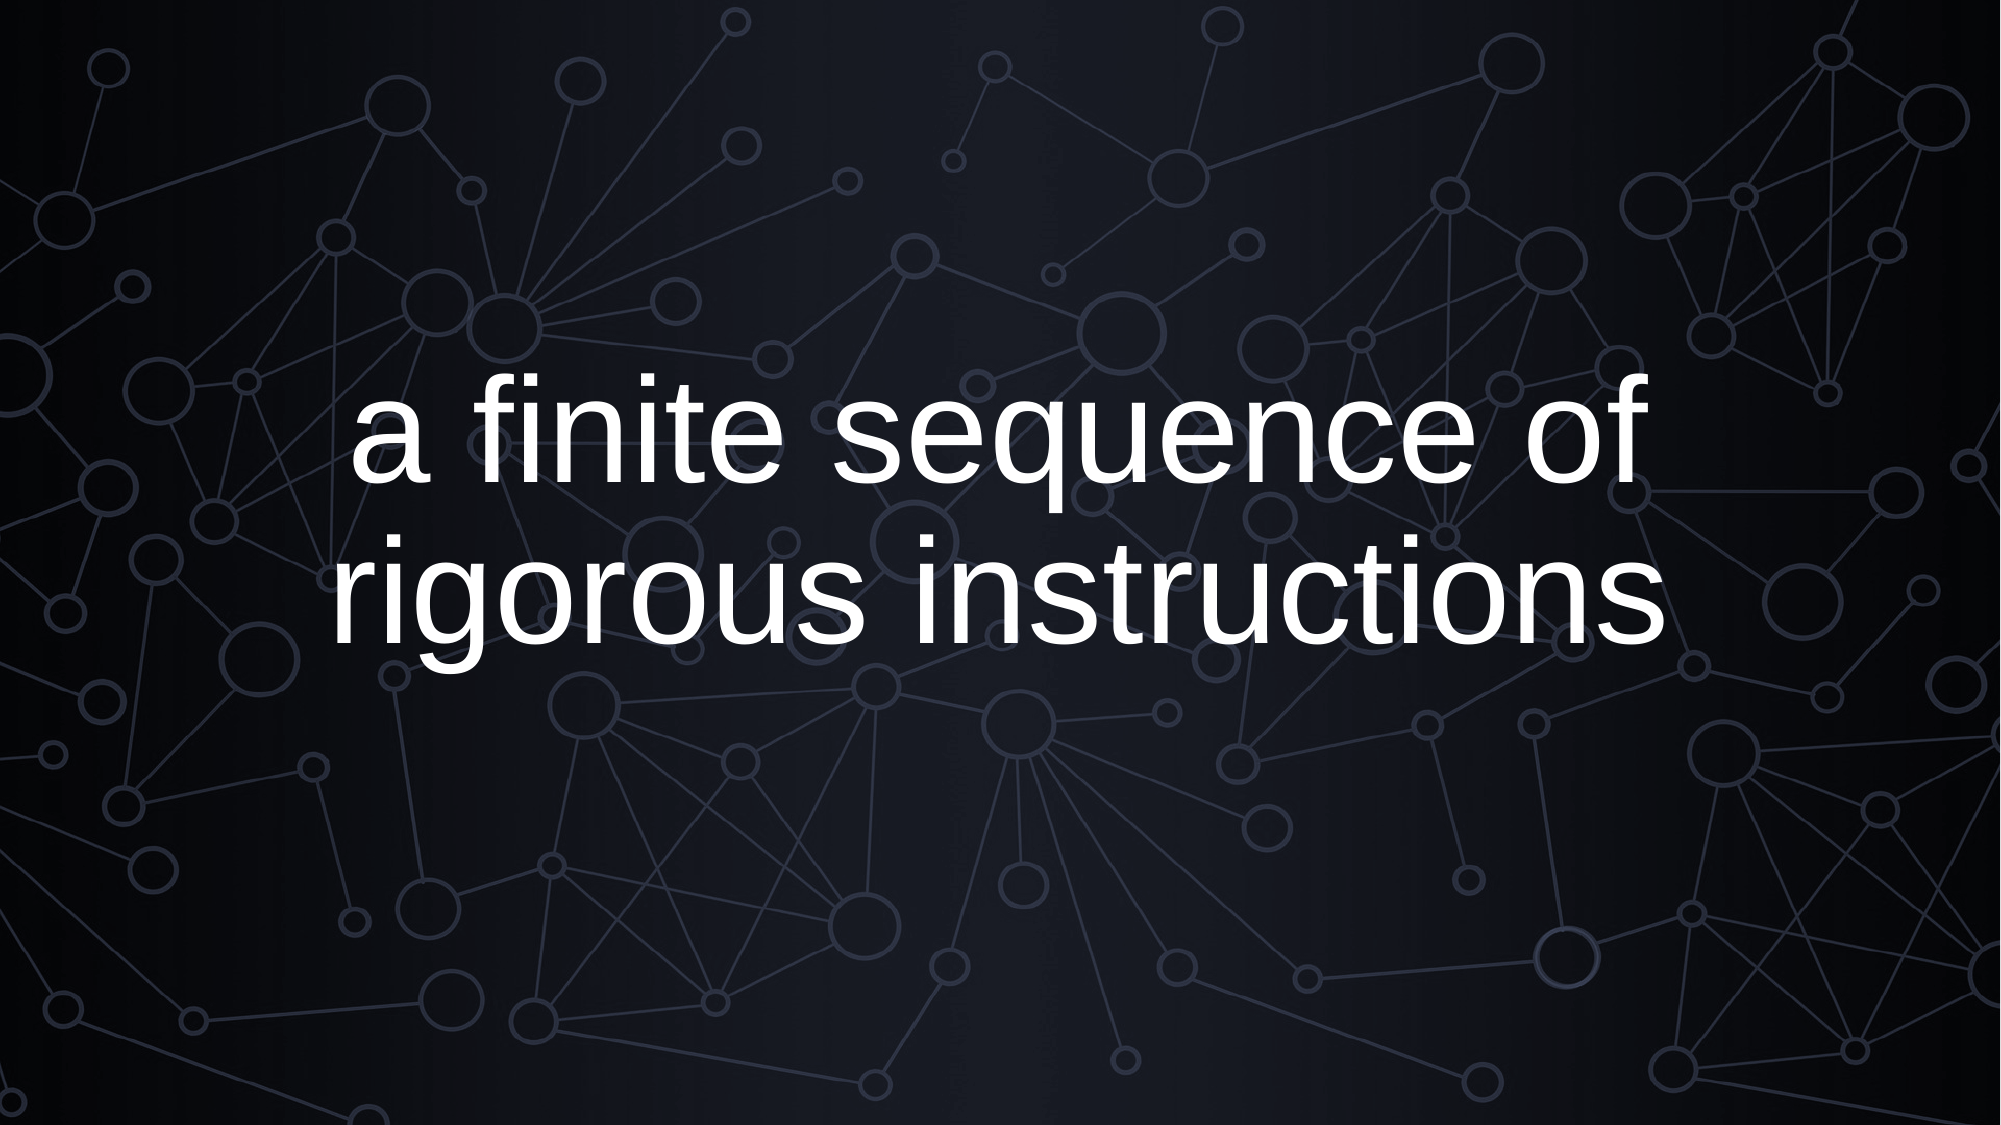

# a finite sequence of rigorous instructions